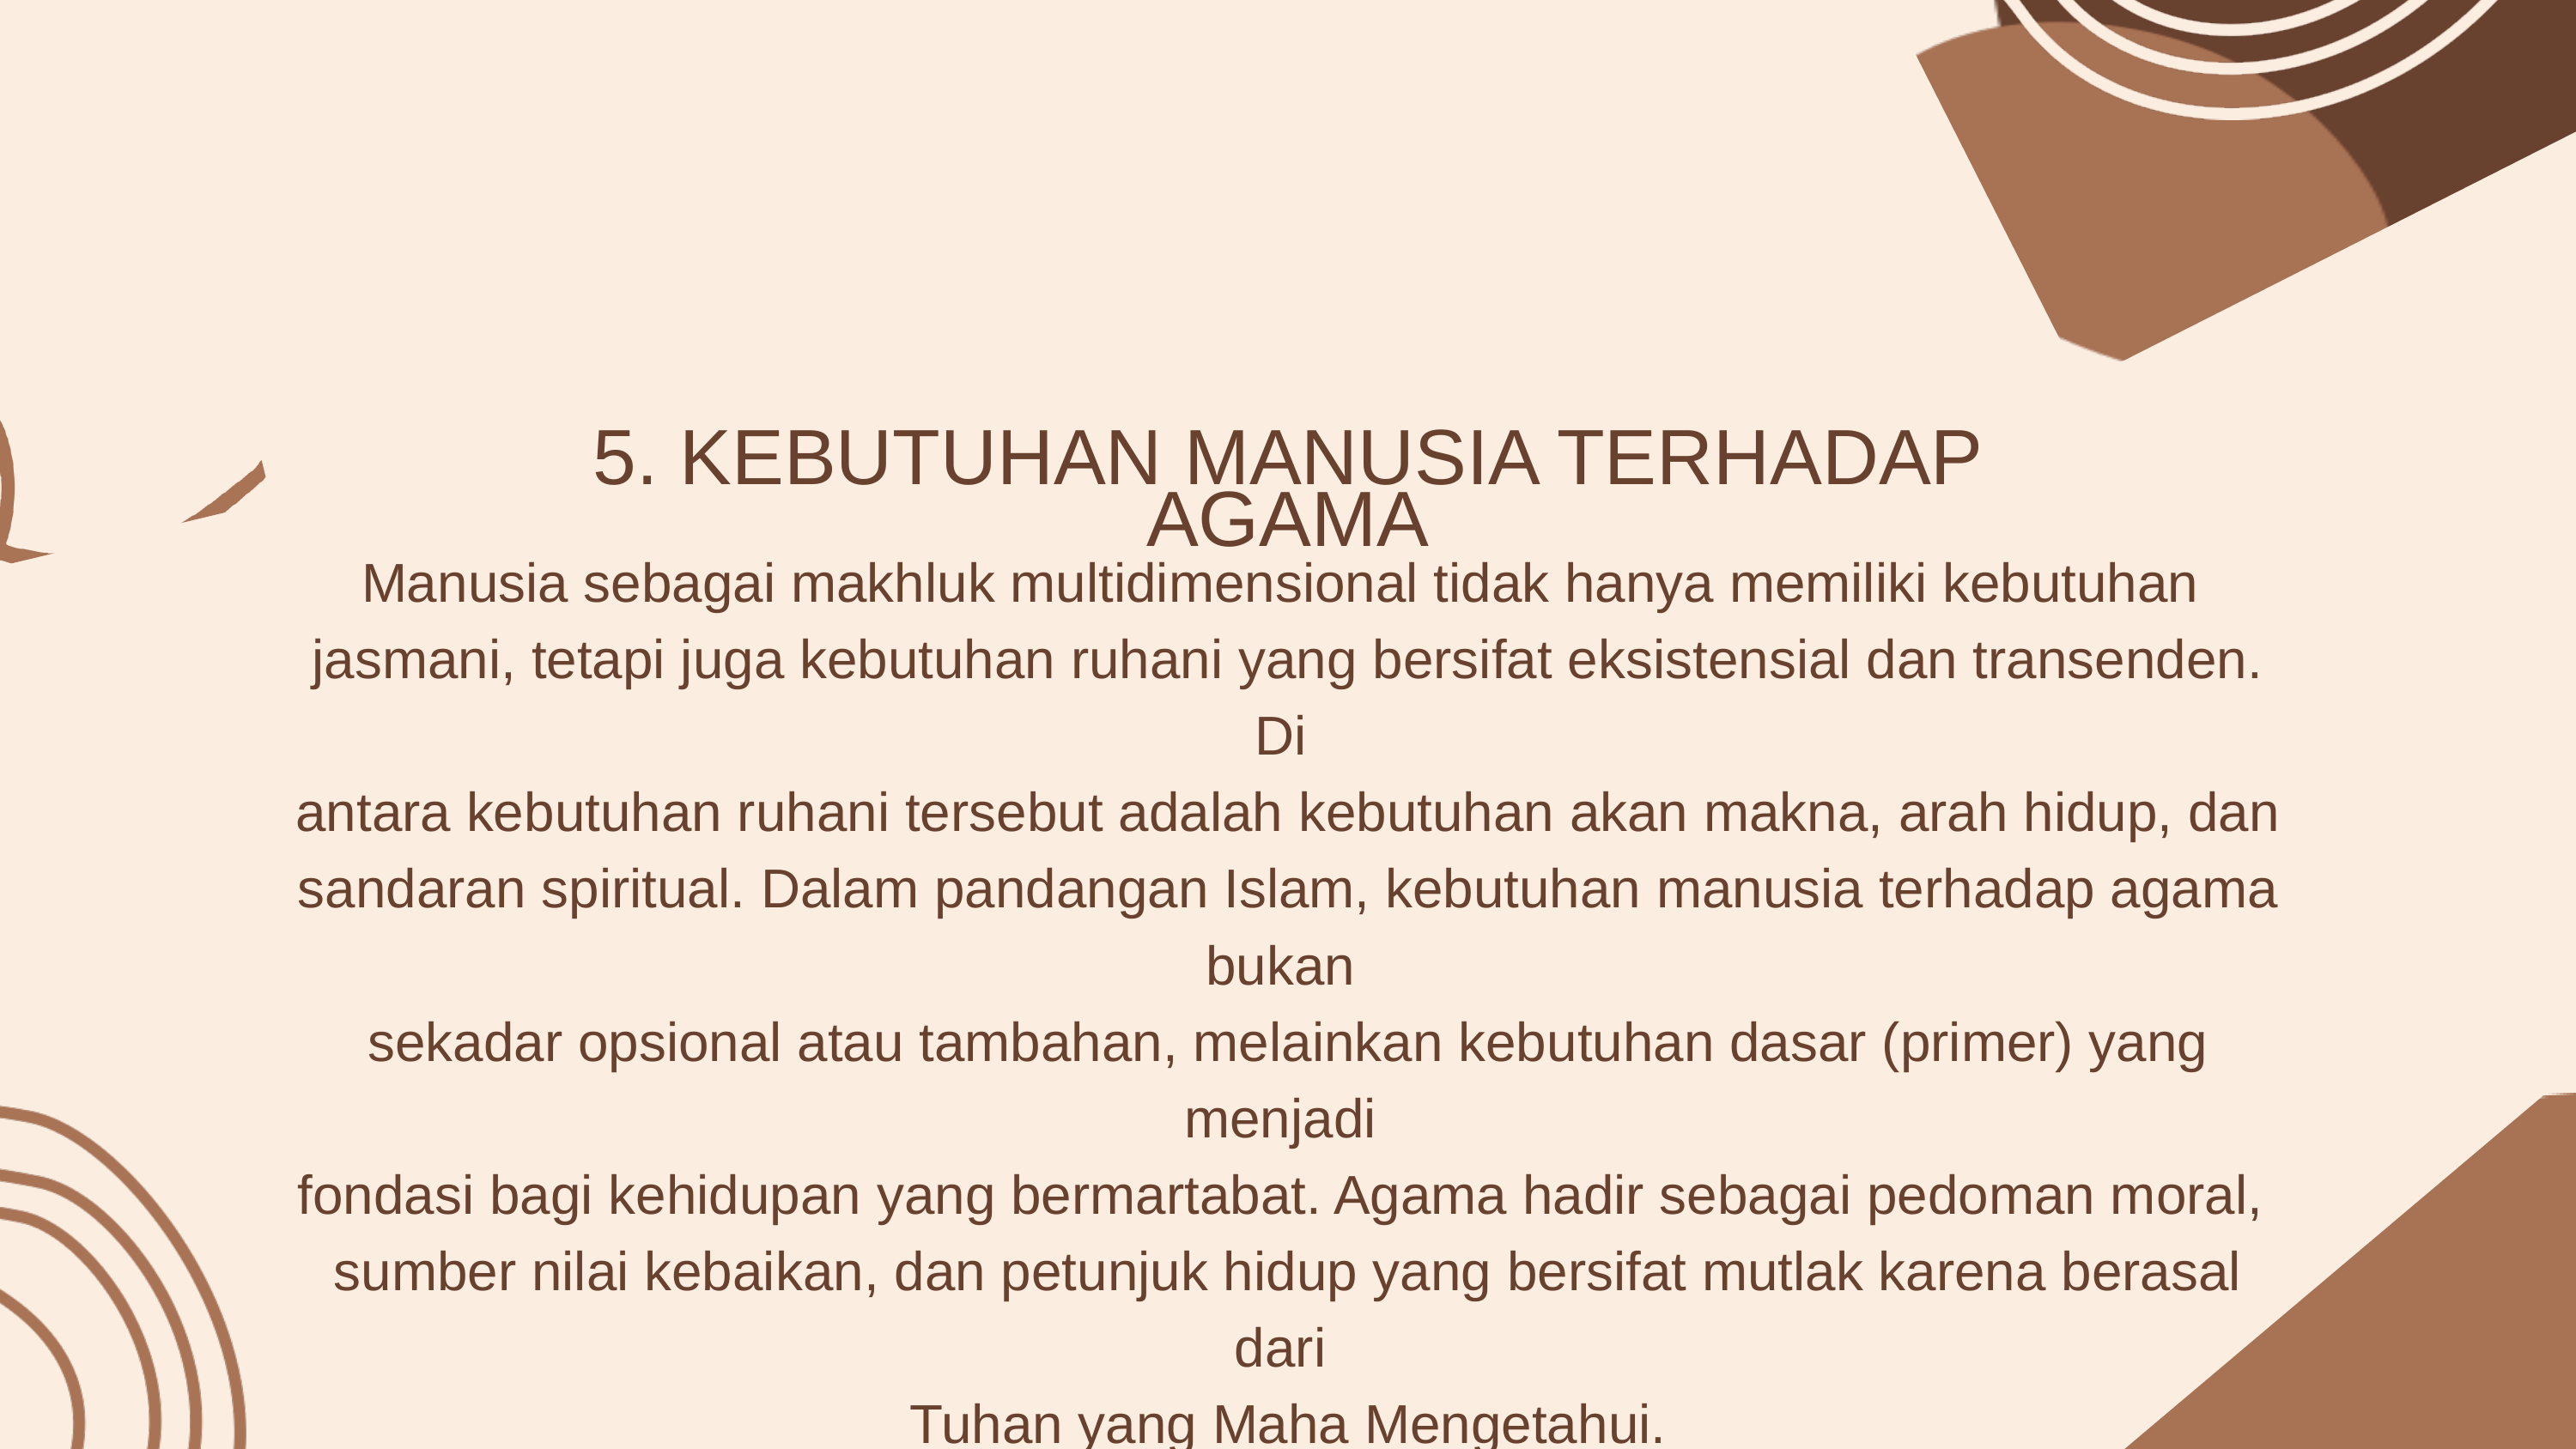

5. KEBUTUHAN MANUSIA TERHADAP AGAMA

Manusia sebagai makhluk multidimensional tidak hanya memiliki kebutuhan
jasmani, tetapi juga kebutuhan ruhani yang bersifat eksistensial dan transenden. Di
antara kebutuhan ruhani tersebut adalah kebutuhan akan makna, arah hidup, dan
sandaran spiritual. Dalam pandangan Islam, kebutuhan manusia terhadap agama bukan
sekadar opsional atau tambahan, melainkan kebutuhan dasar (primer) yang menjadi
fondasi bagi kehidupan yang bermartabat. Agama hadir sebagai pedoman moral,
sumber nilai kebaikan, dan petunjuk hidup yang bersifat mutlak karena berasal dari
Tuhan yang Maha Mengetahui.